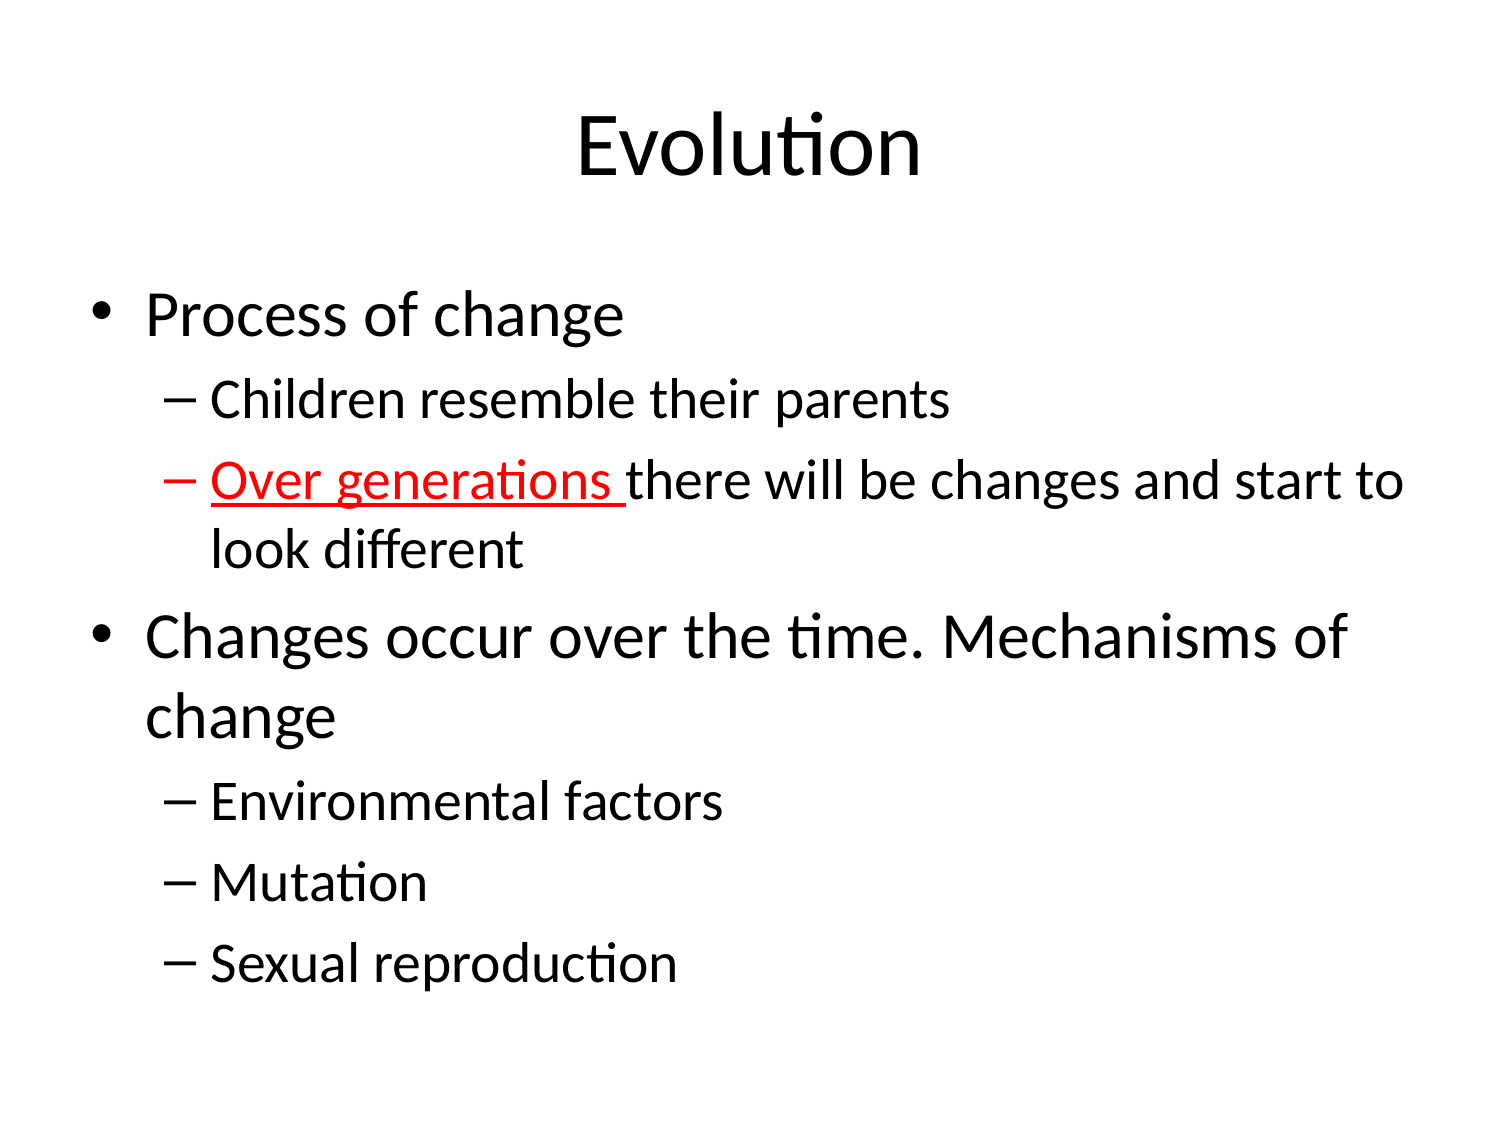

# Evolution
Process of change
Children resemble their parents
Over generations there will be changes and start to look different
Changes occur over the time. Mechanisms of change
Environmental factors
Mutation
Sexual reproduction